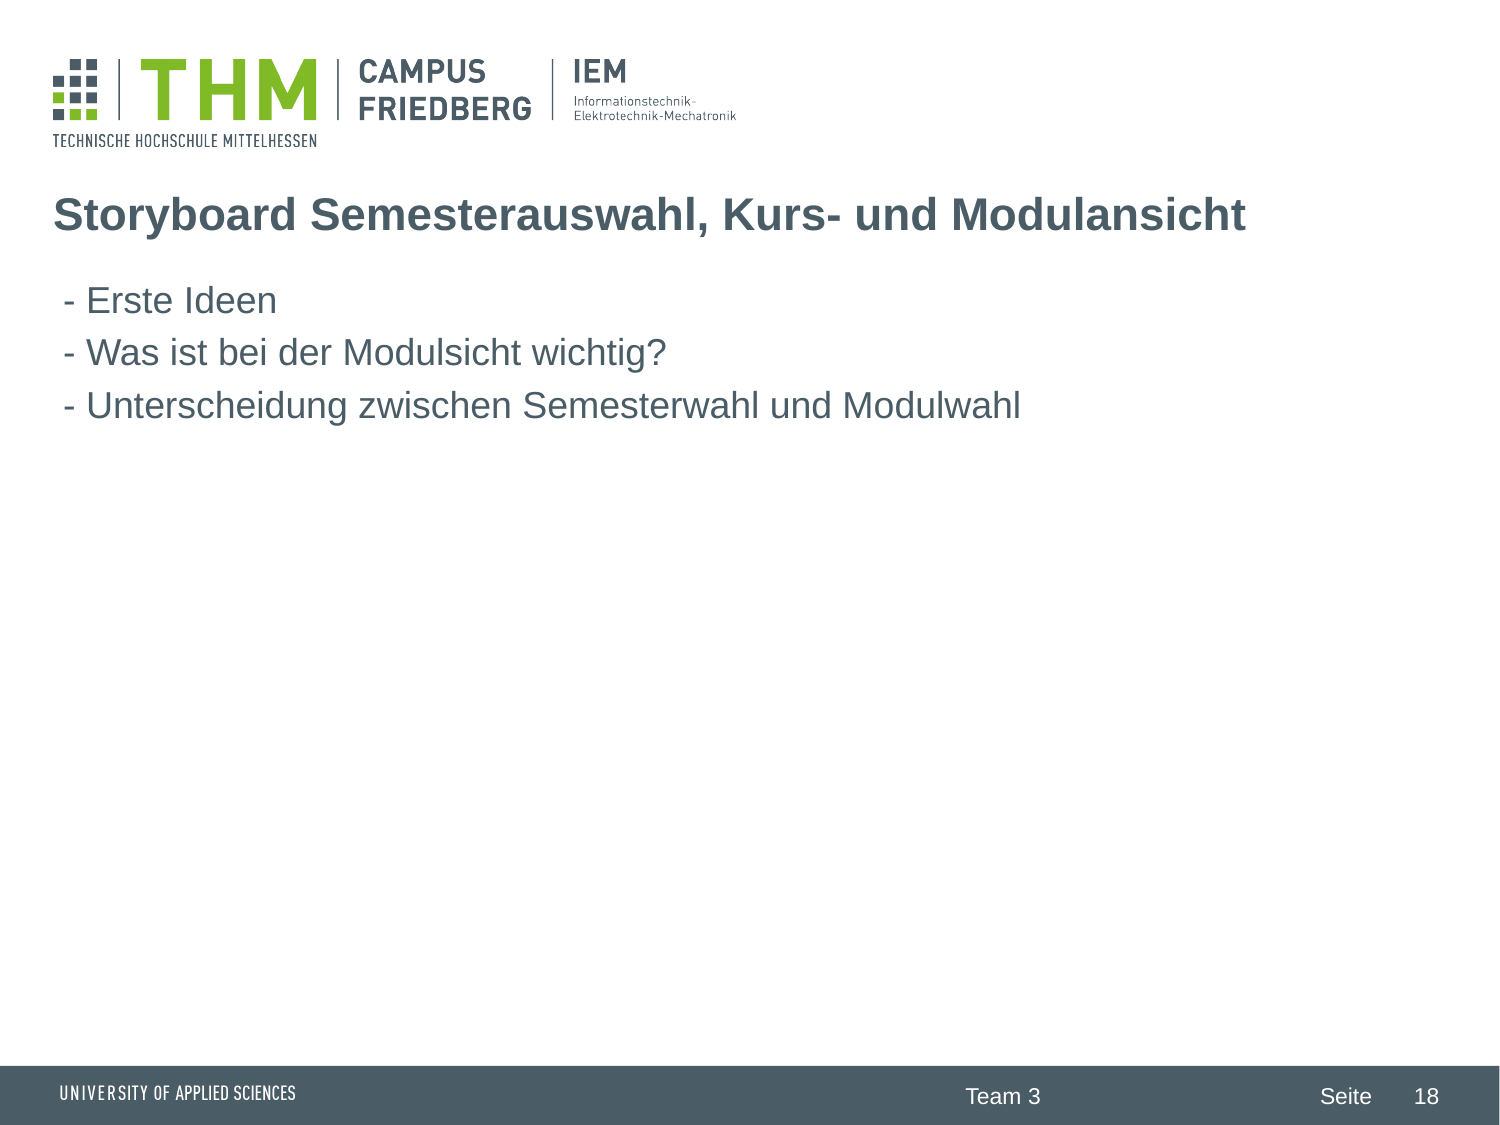

# Storyboard Semesterauswahl, Kurs- und Modulansicht
 - Erste Ideen
 - Was ist bei der Modulsicht wichtig?
 - Unterscheidung zwischen Semesterwahl und Modulwahl

18